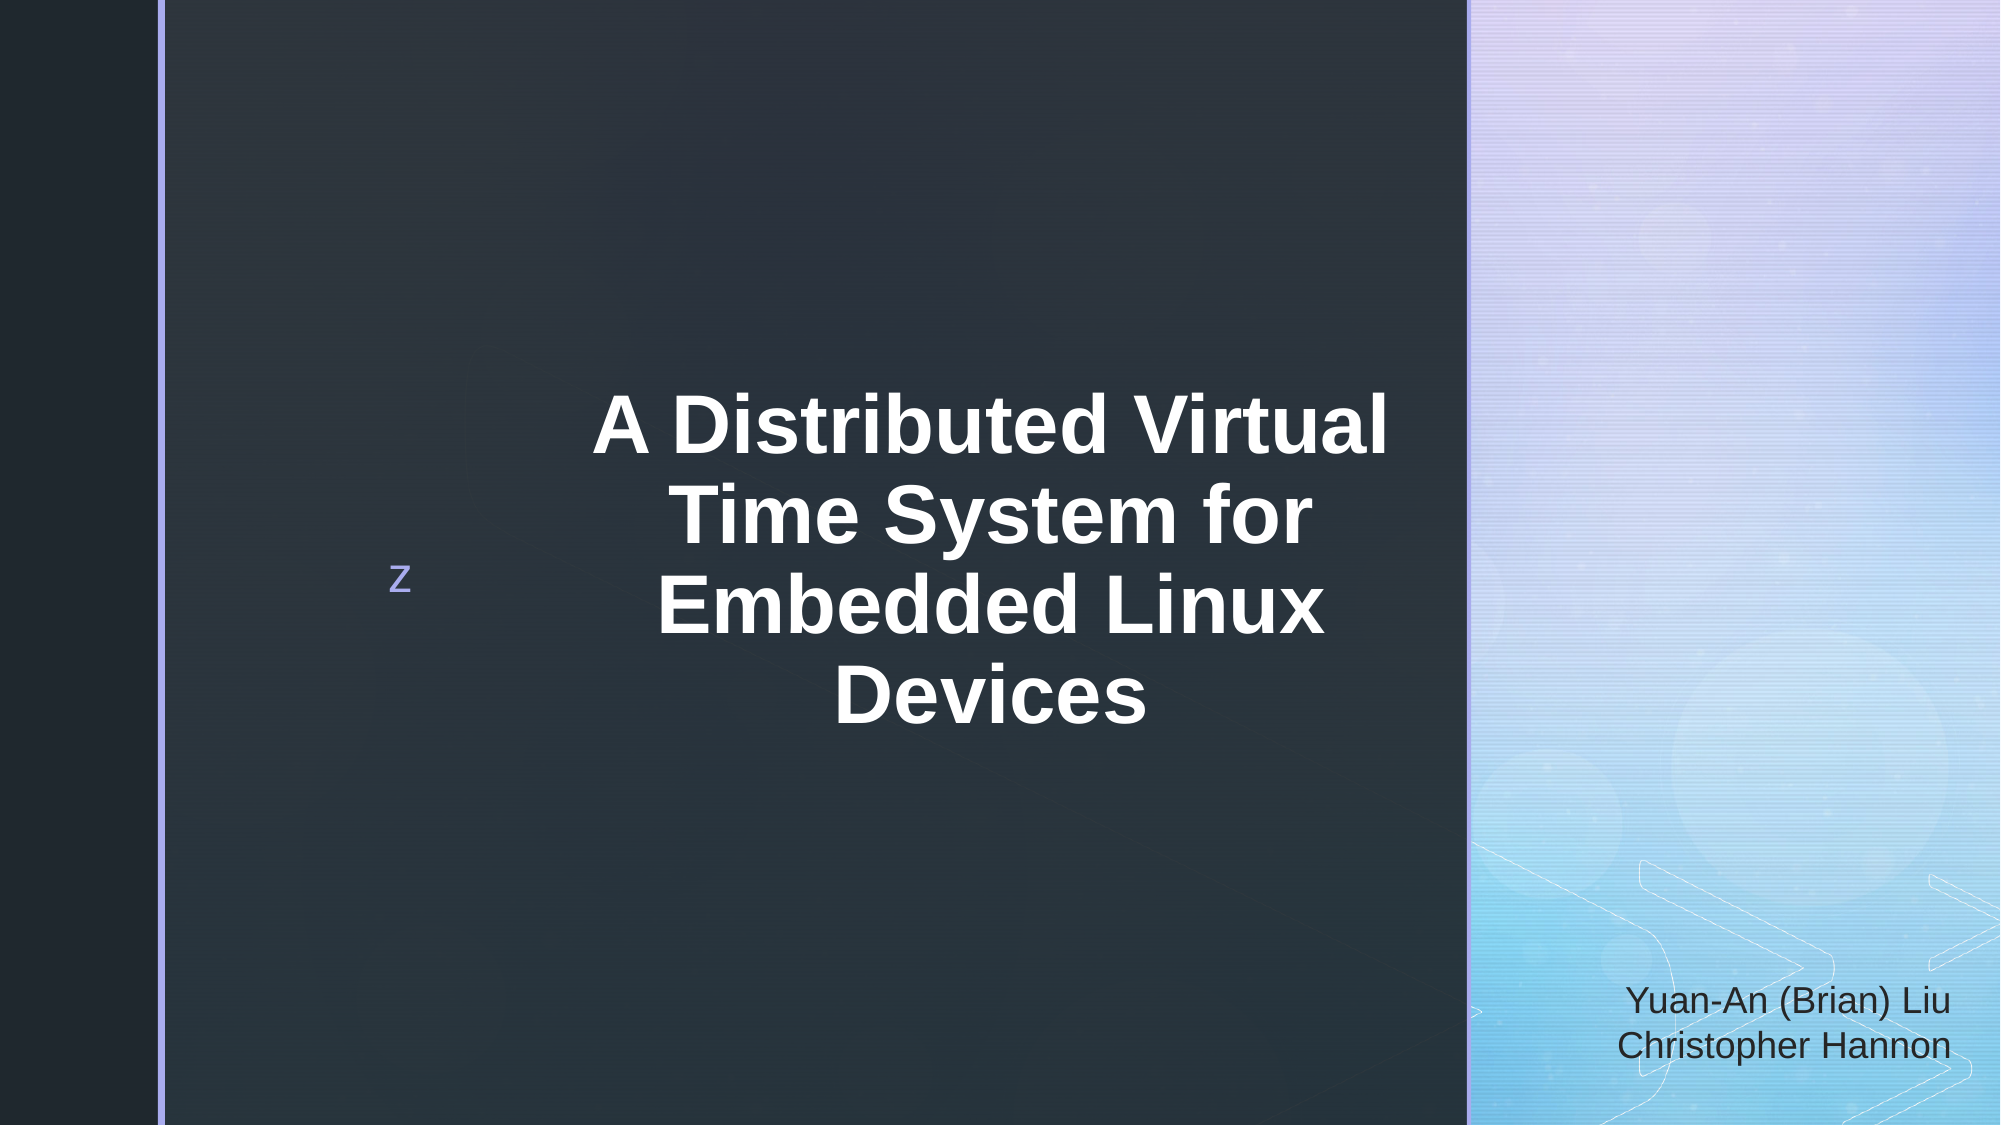

# A Distributed Virtual Time System for Embedded Linux Devices
Yuan-An (Brian) Liu
Christopher Hannon